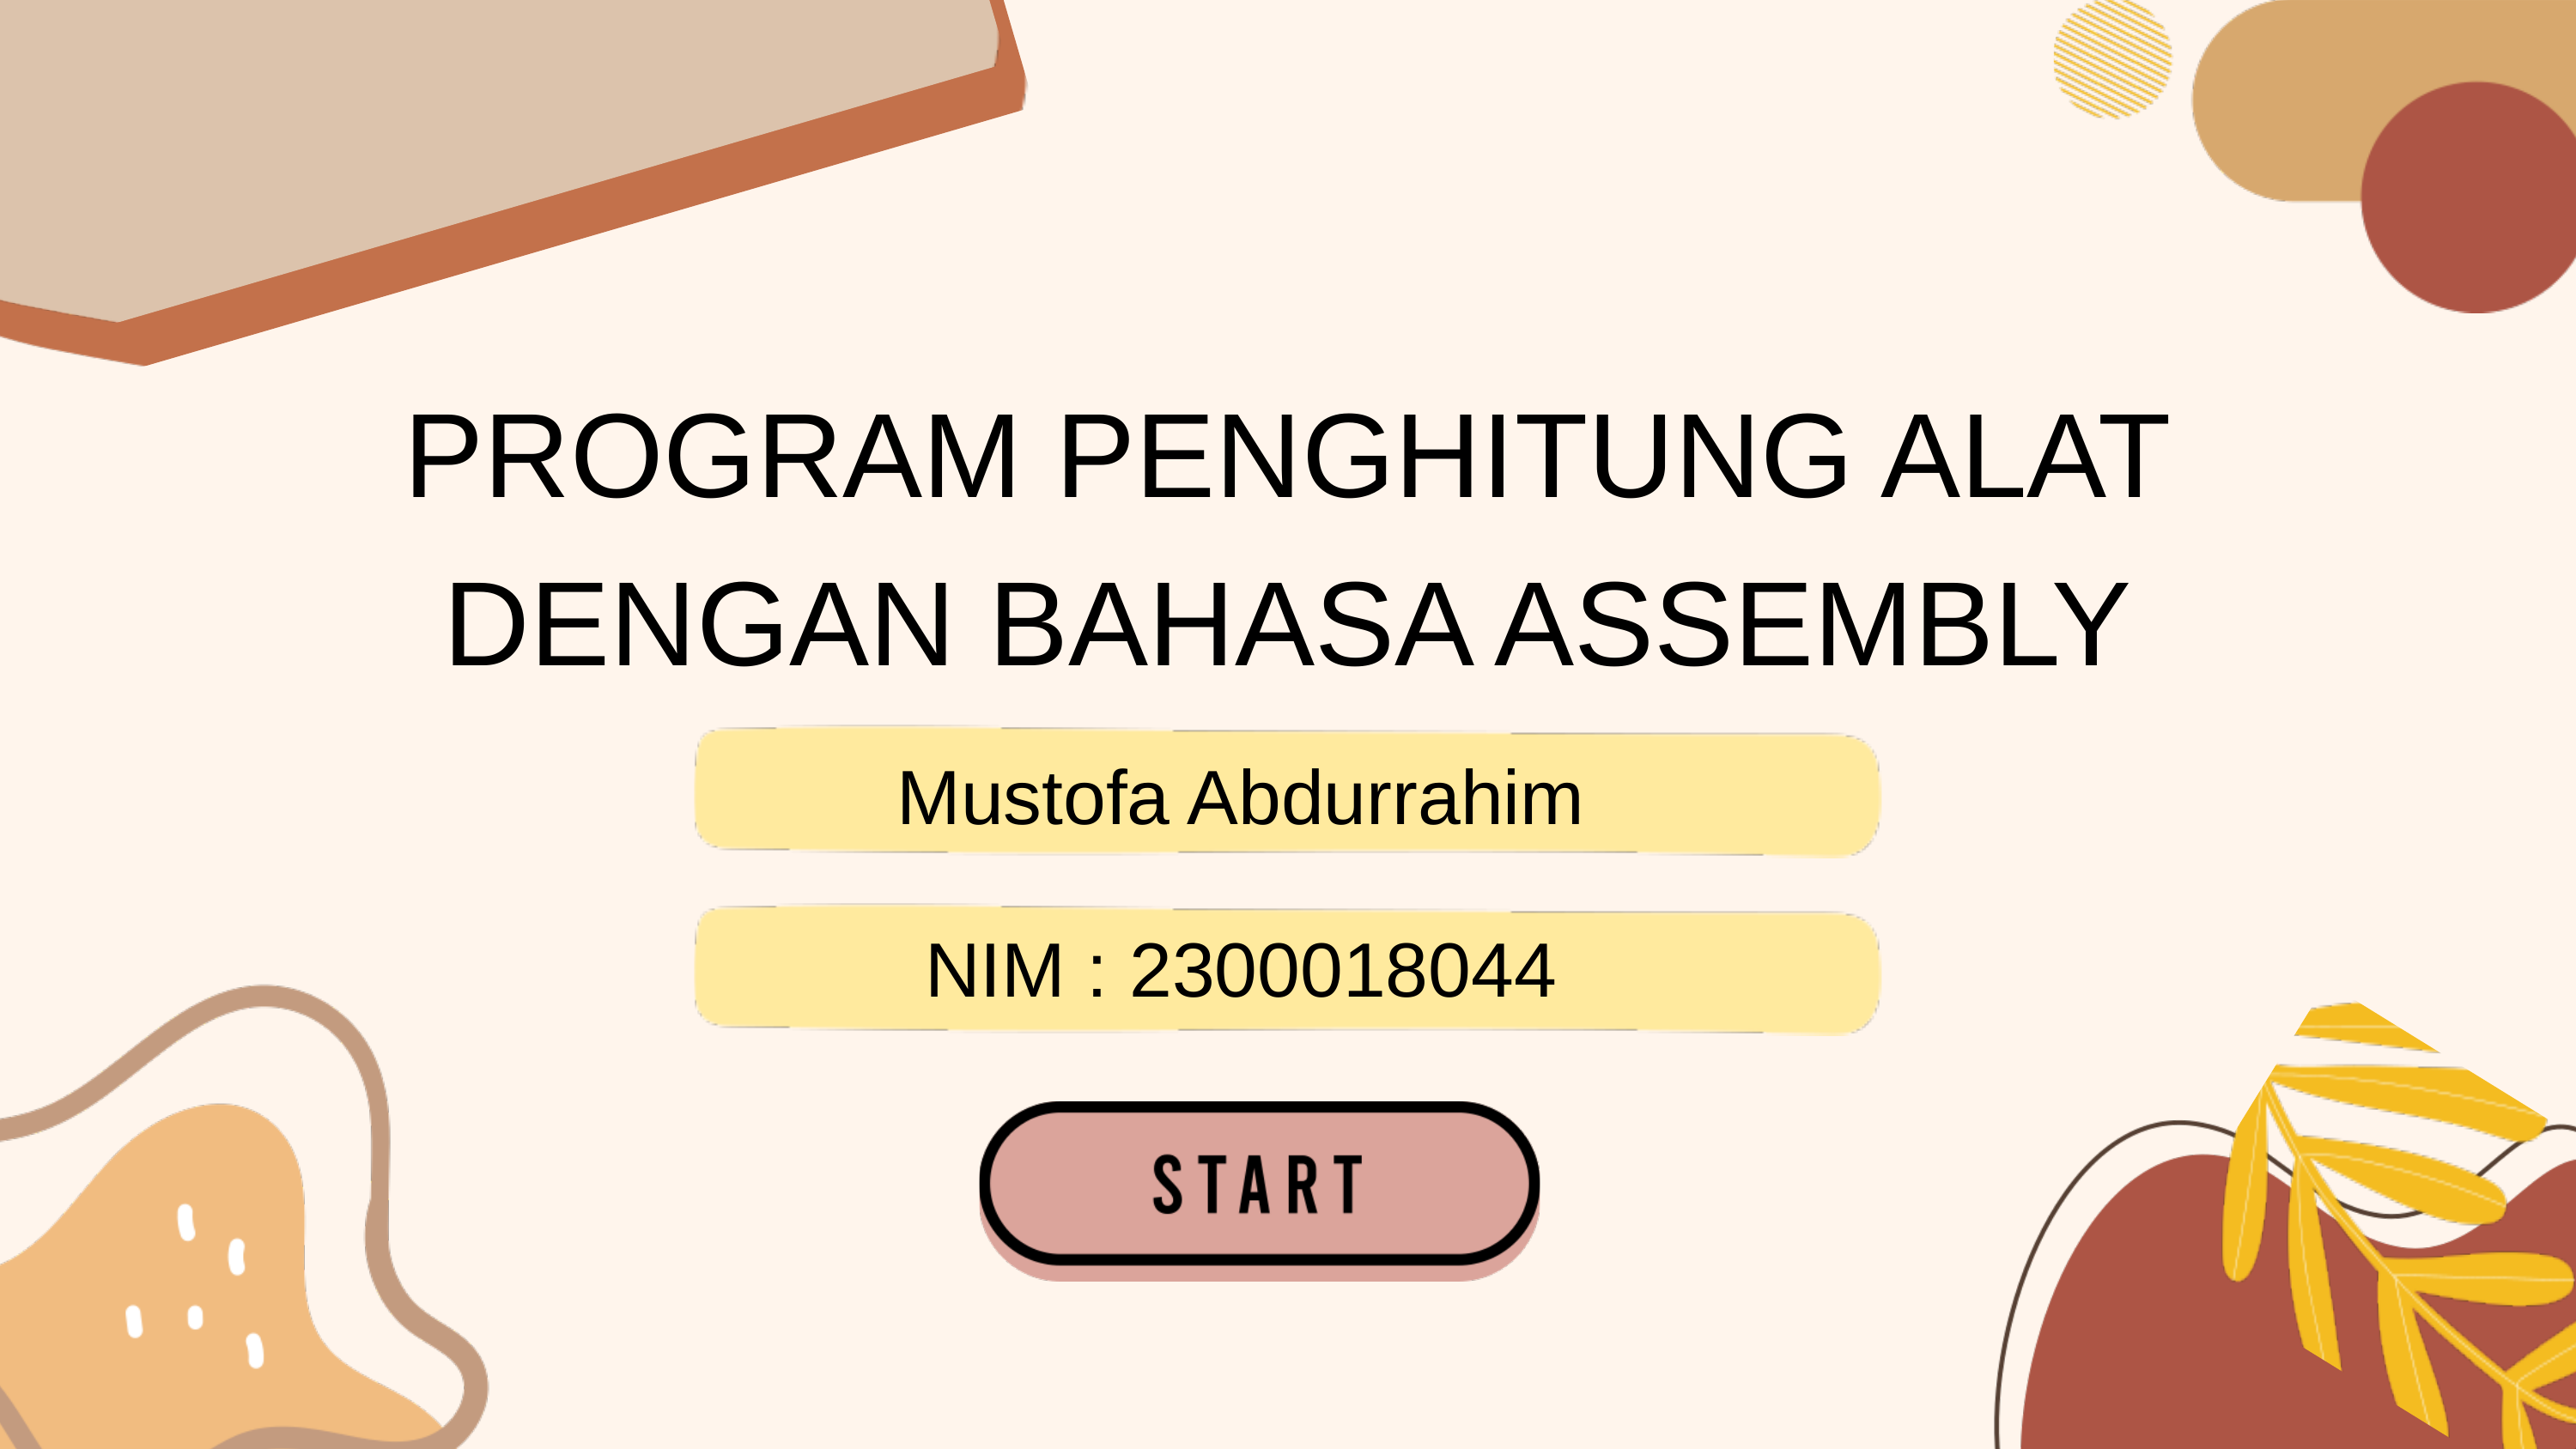

PROGRAM PENGHITUNG ALAT
DENGAN BAHASA ASSEMBLY

Mustofa Abdurrahim

NIM : 2300018044